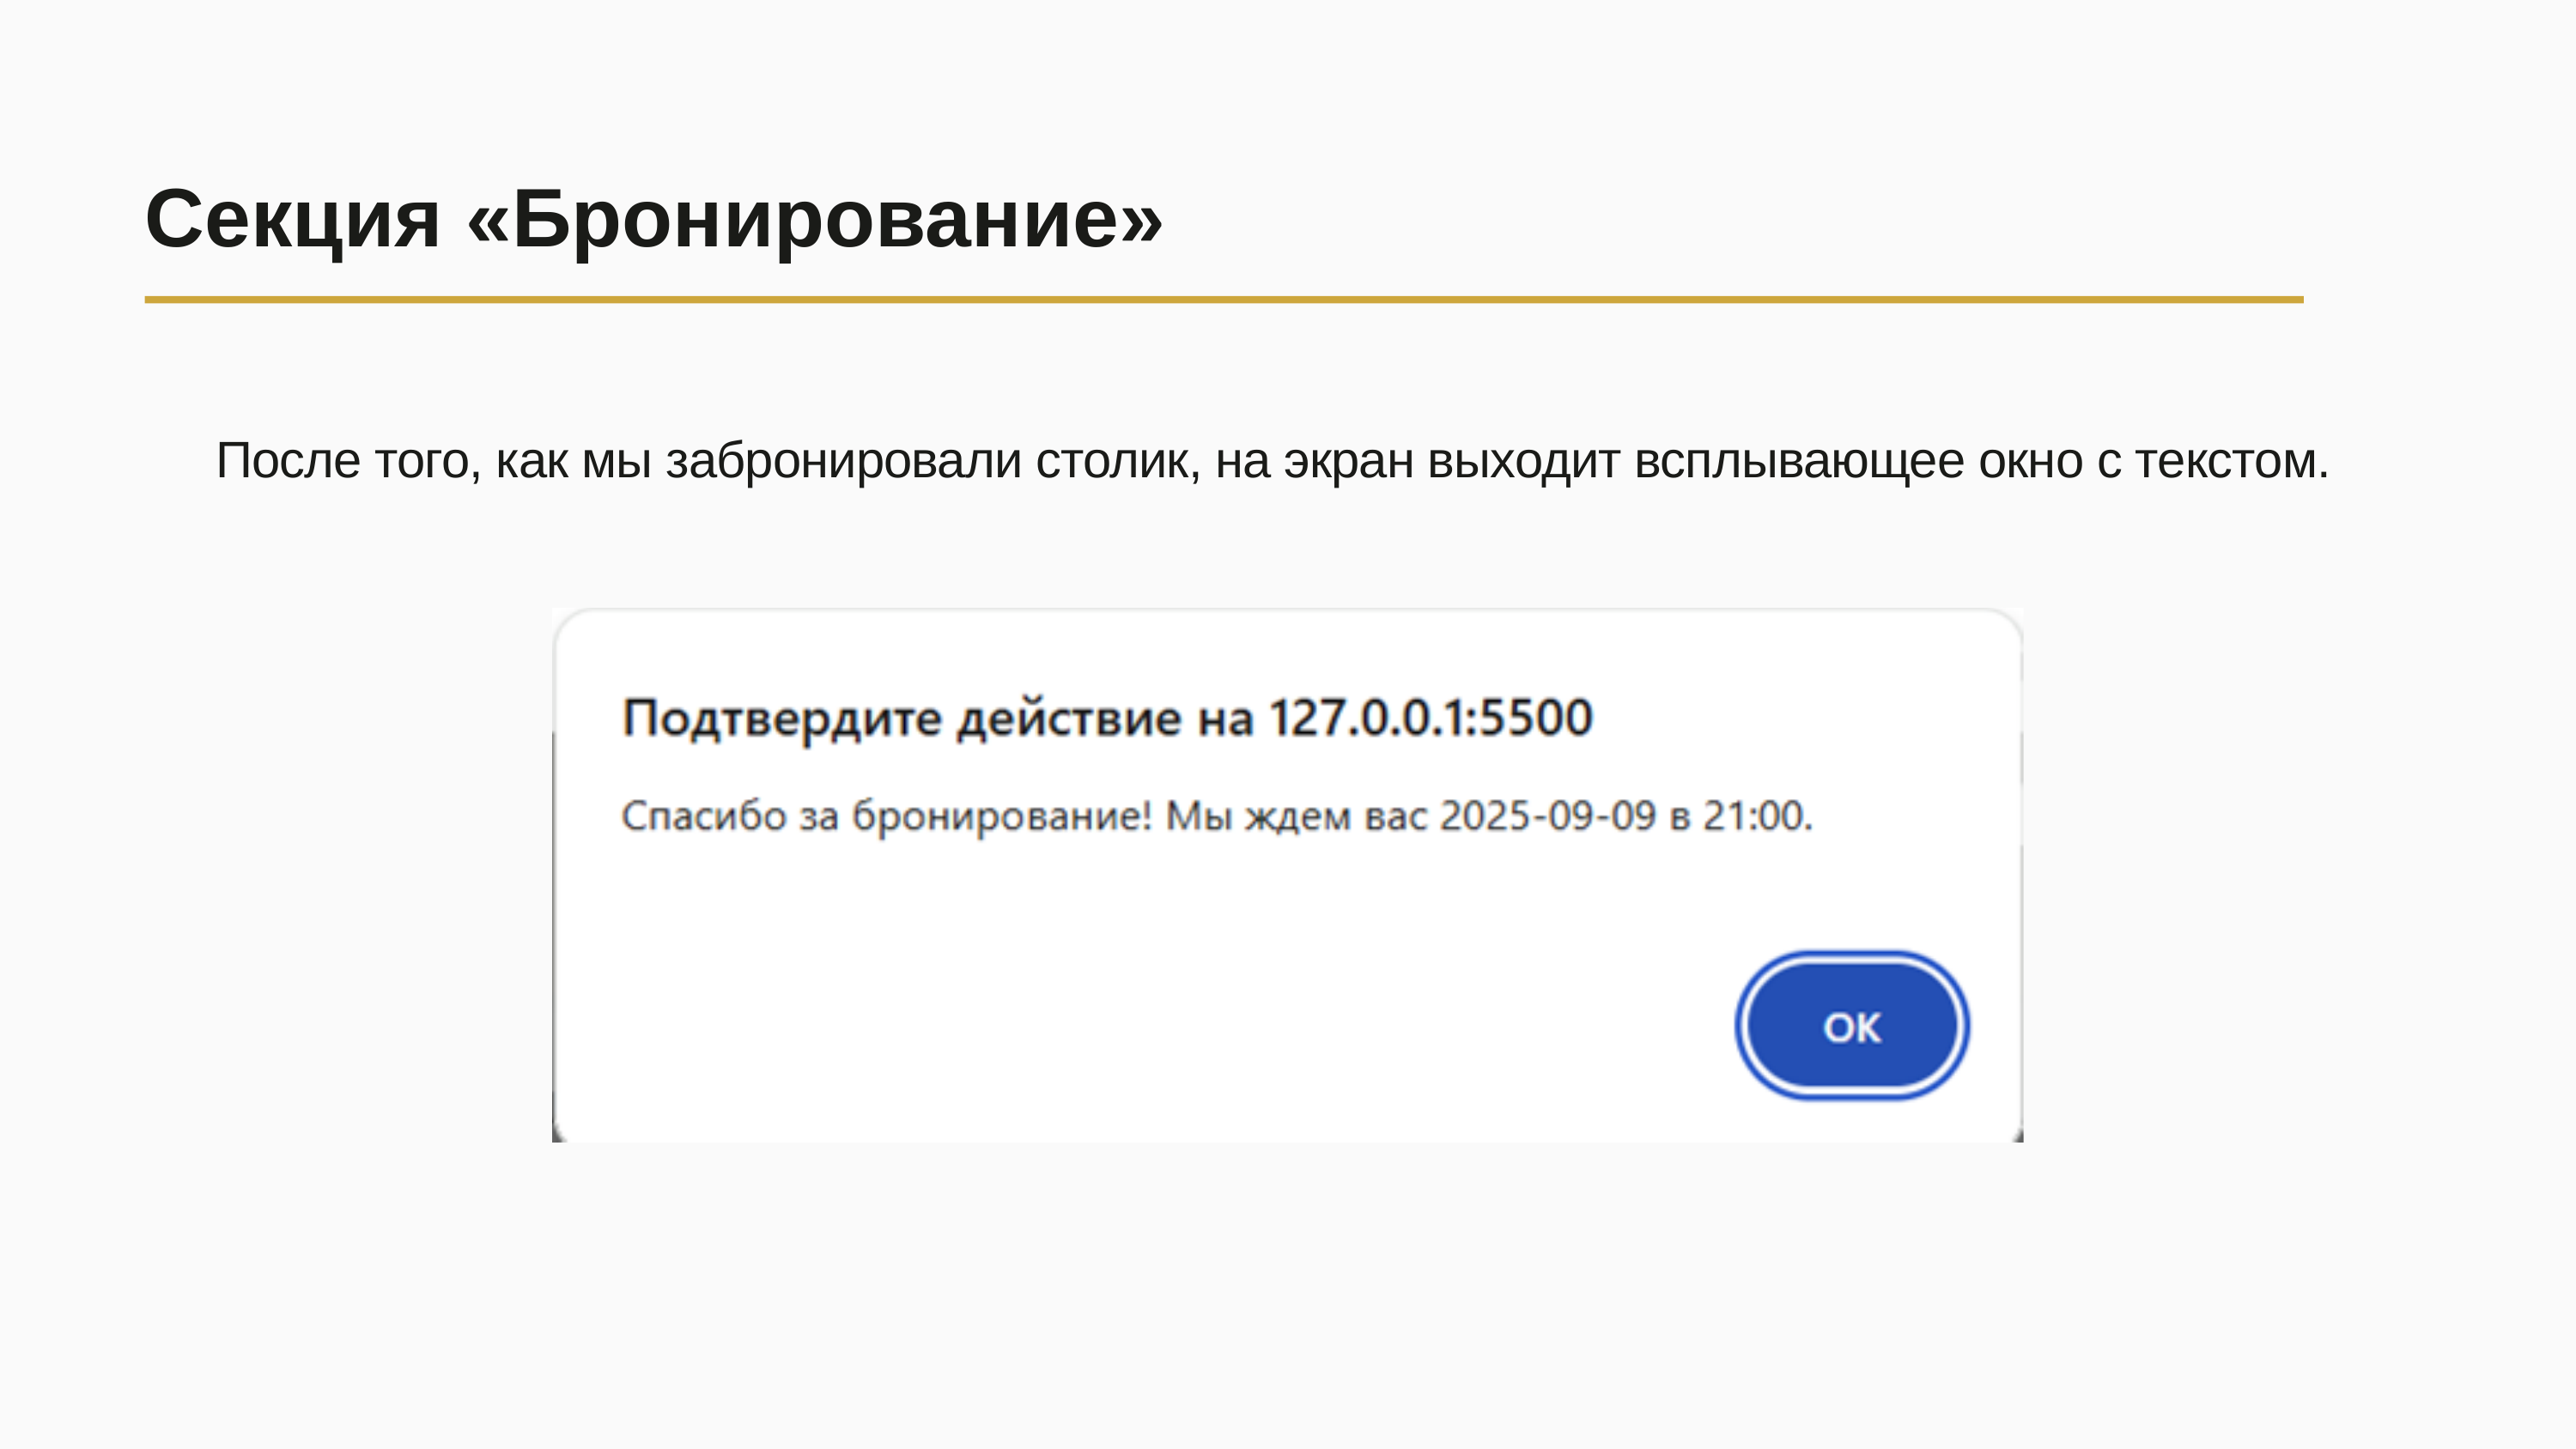

Секция «Бронирование»

После того, как мы забронировали столик, на экран выходит всплывающее окно с текстом.